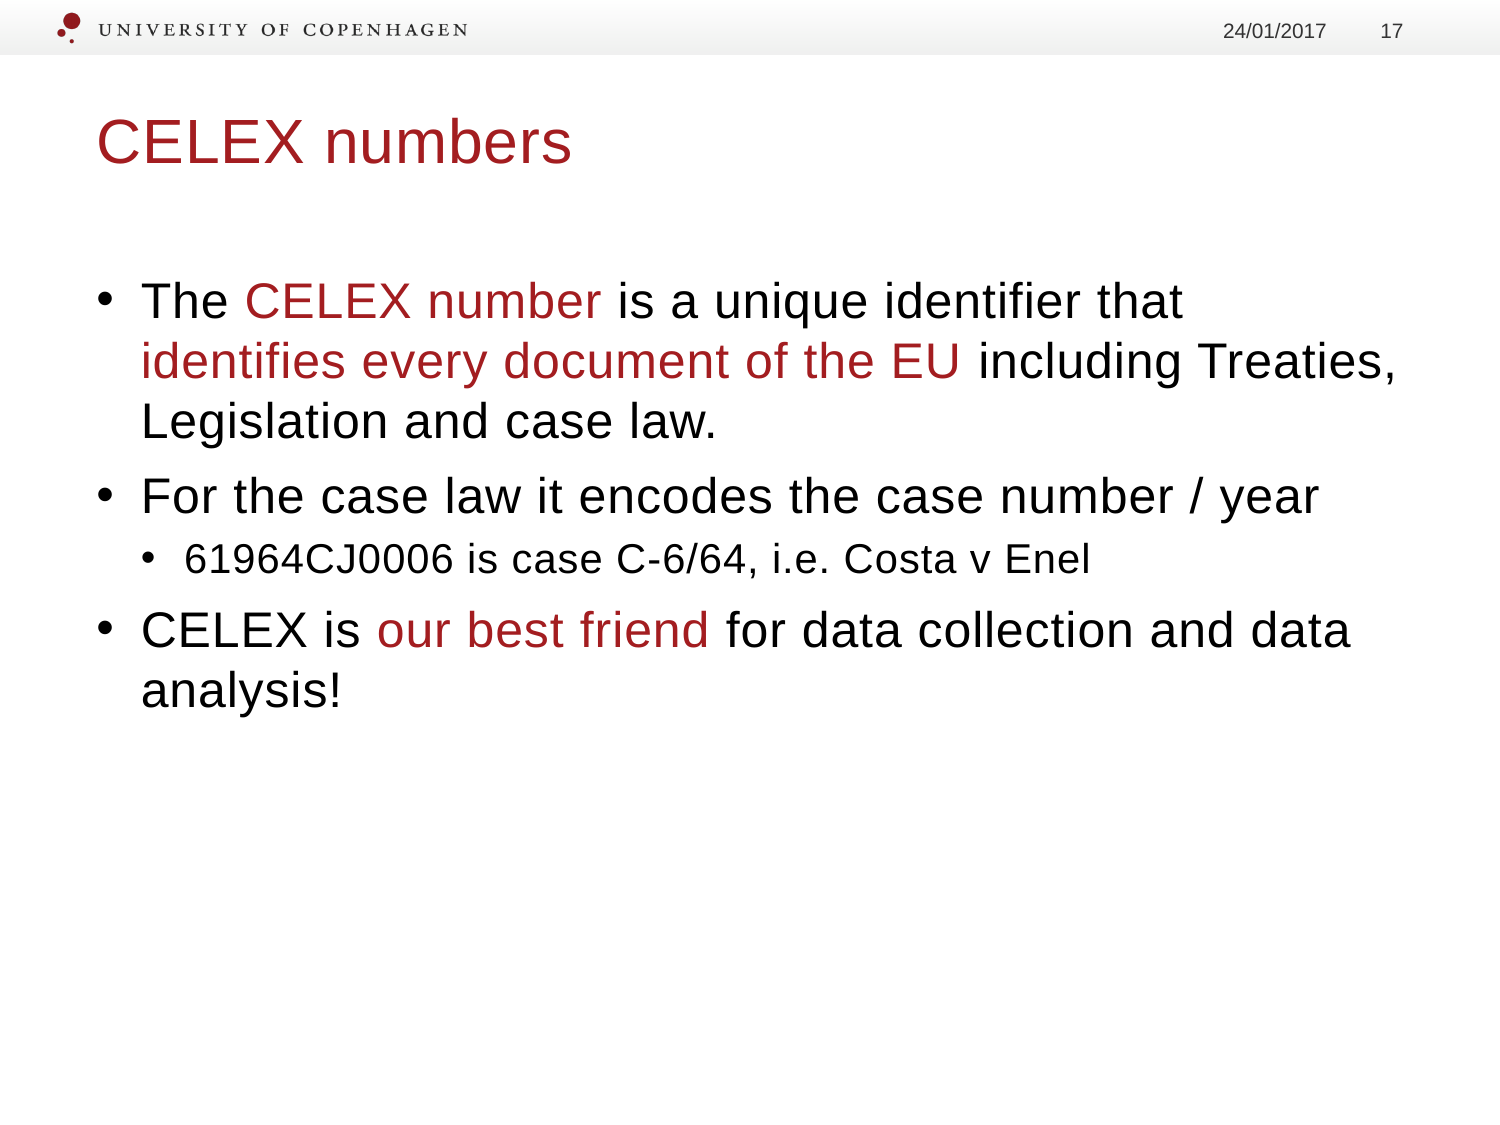

24/01/2017
17
# CELEX numbers
The CELEX number is a unique identifier that identifies every document of the EU including Treaties, Legislation and case law.
For the case law it encodes the case number / year
61964CJ0006 is case C-6/64, i.e. Costa v Enel
CELEX is our best friend for data collection and data analysis!